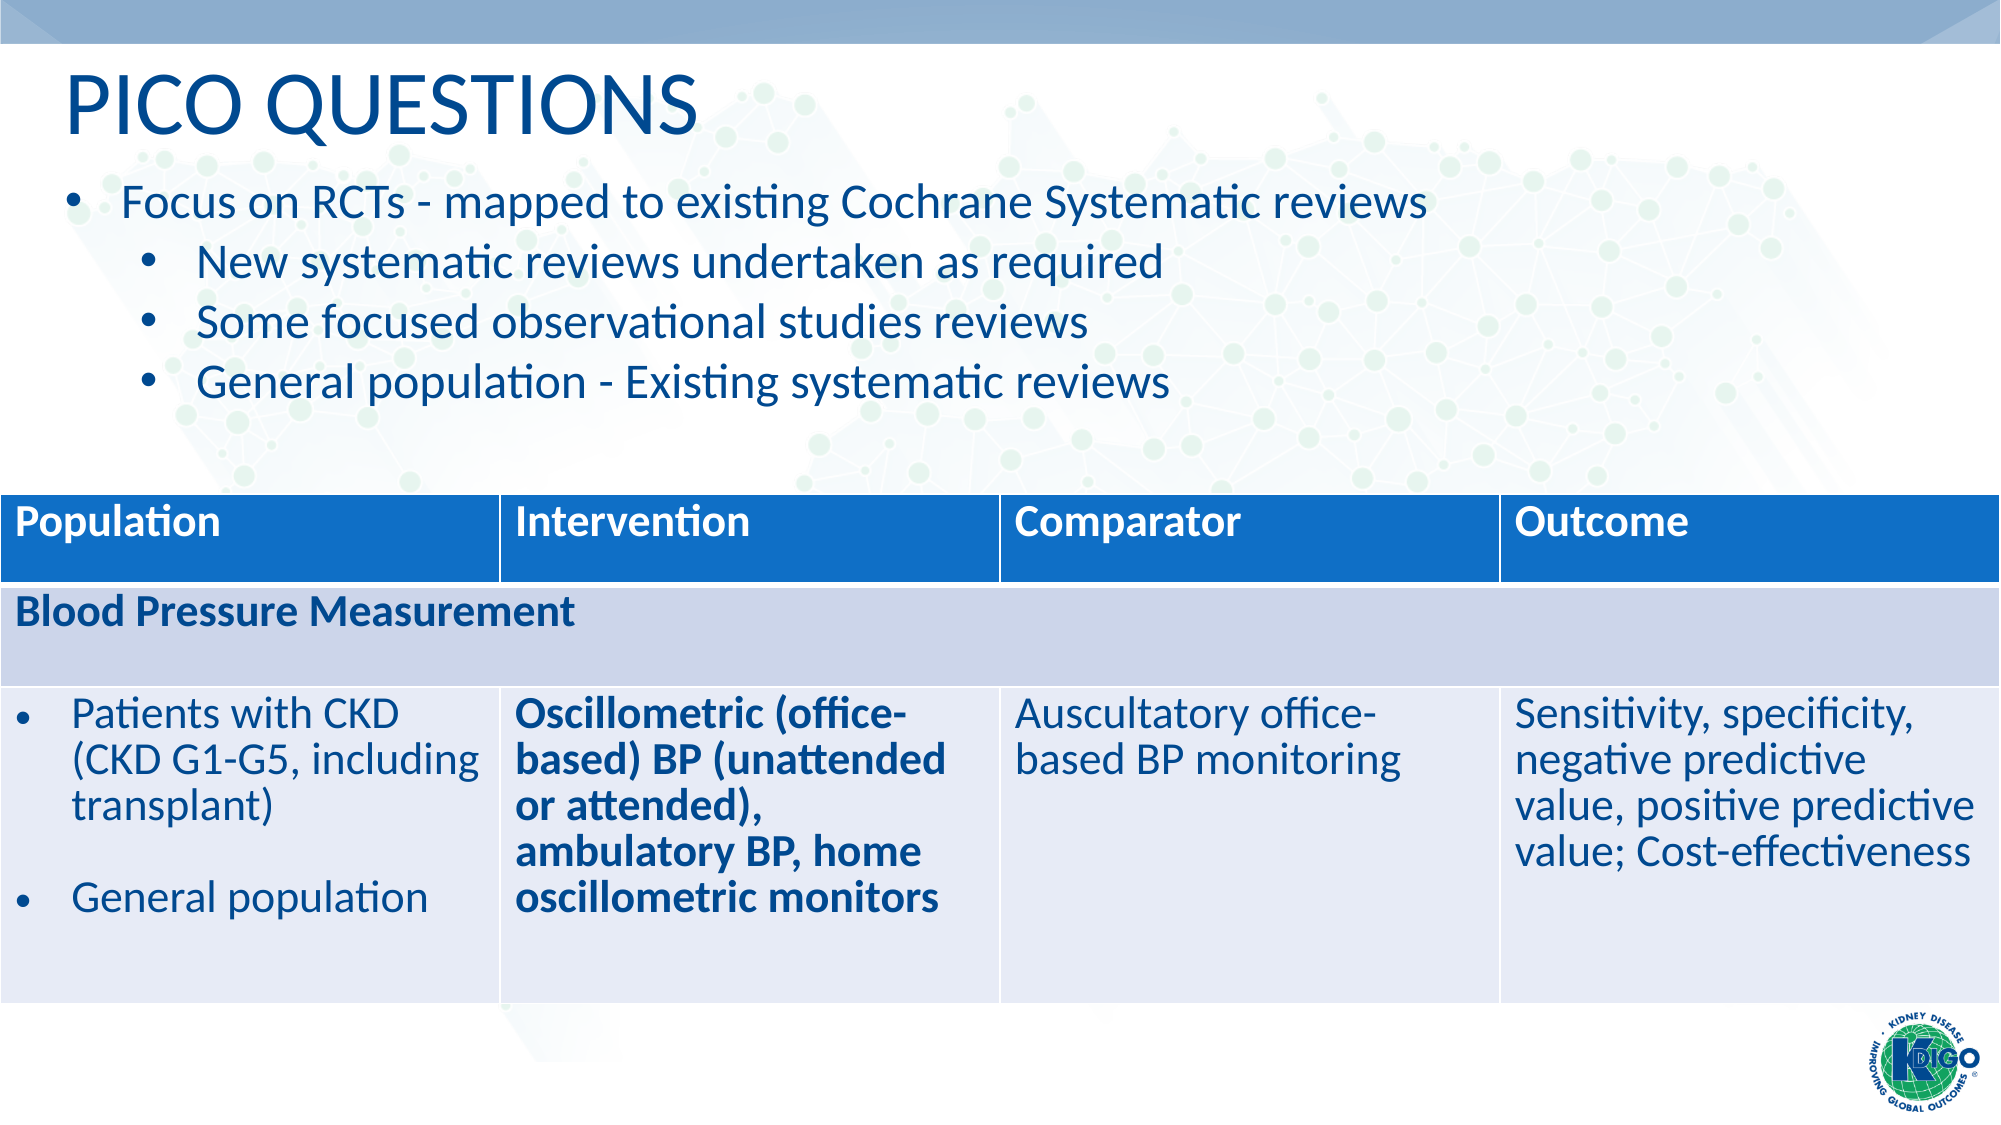

# PICO Questions
Focus on RCTs - mapped to existing Cochrane Systematic reviews
New systematic reviews undertaken as required
Some focused observational studies reviews
General population - Existing systematic reviews
| Population | Intervention | Comparator | Outcome |
| --- | --- | --- | --- |
| Blood Pressure Measurement |  |  |  |
| Patients with CKD (CKD G1-G5, including transplant) General population | Oscillometric (office-based) BP (unattended or attended), ambulatory BP, home oscillometric monitors | Auscultatory office-based BP monitoring | Sensitivity, specificity, negative predictive value, positive predictive value; Cost-effectiveness |